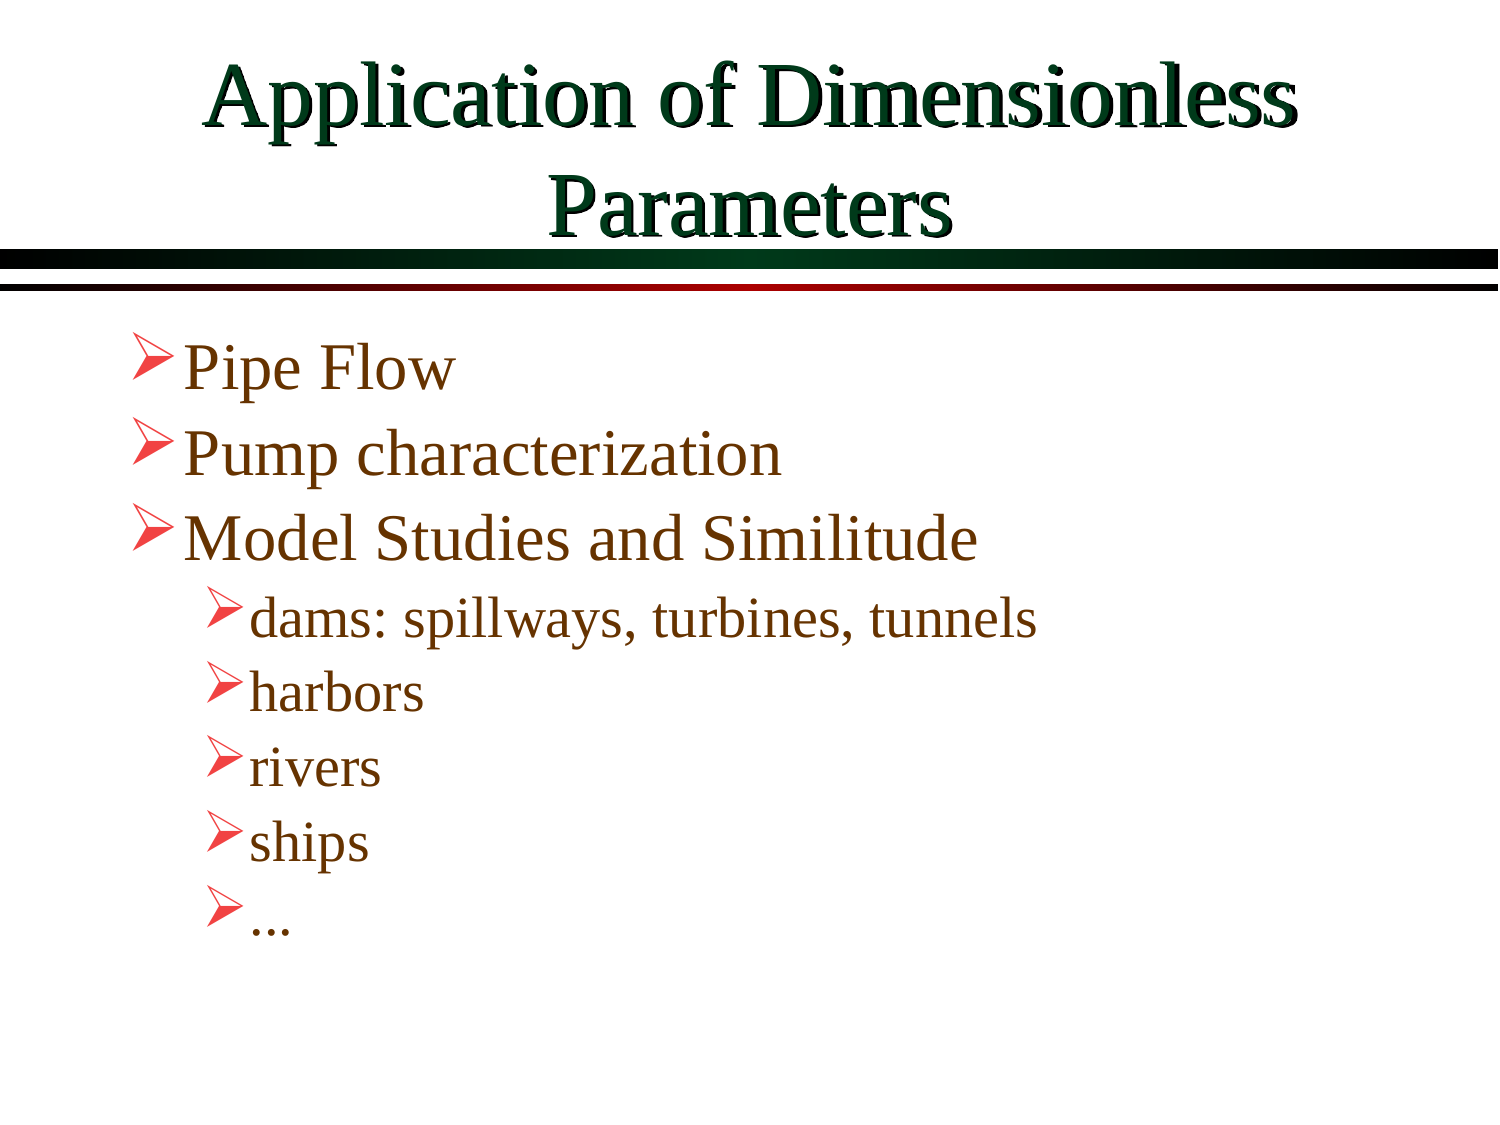

# Application of Dimensionless Parameters
Pipe Flow
Pump characterization
Model Studies and Similitude
dams: spillways, turbines, tunnels
harbors
rivers
ships
...